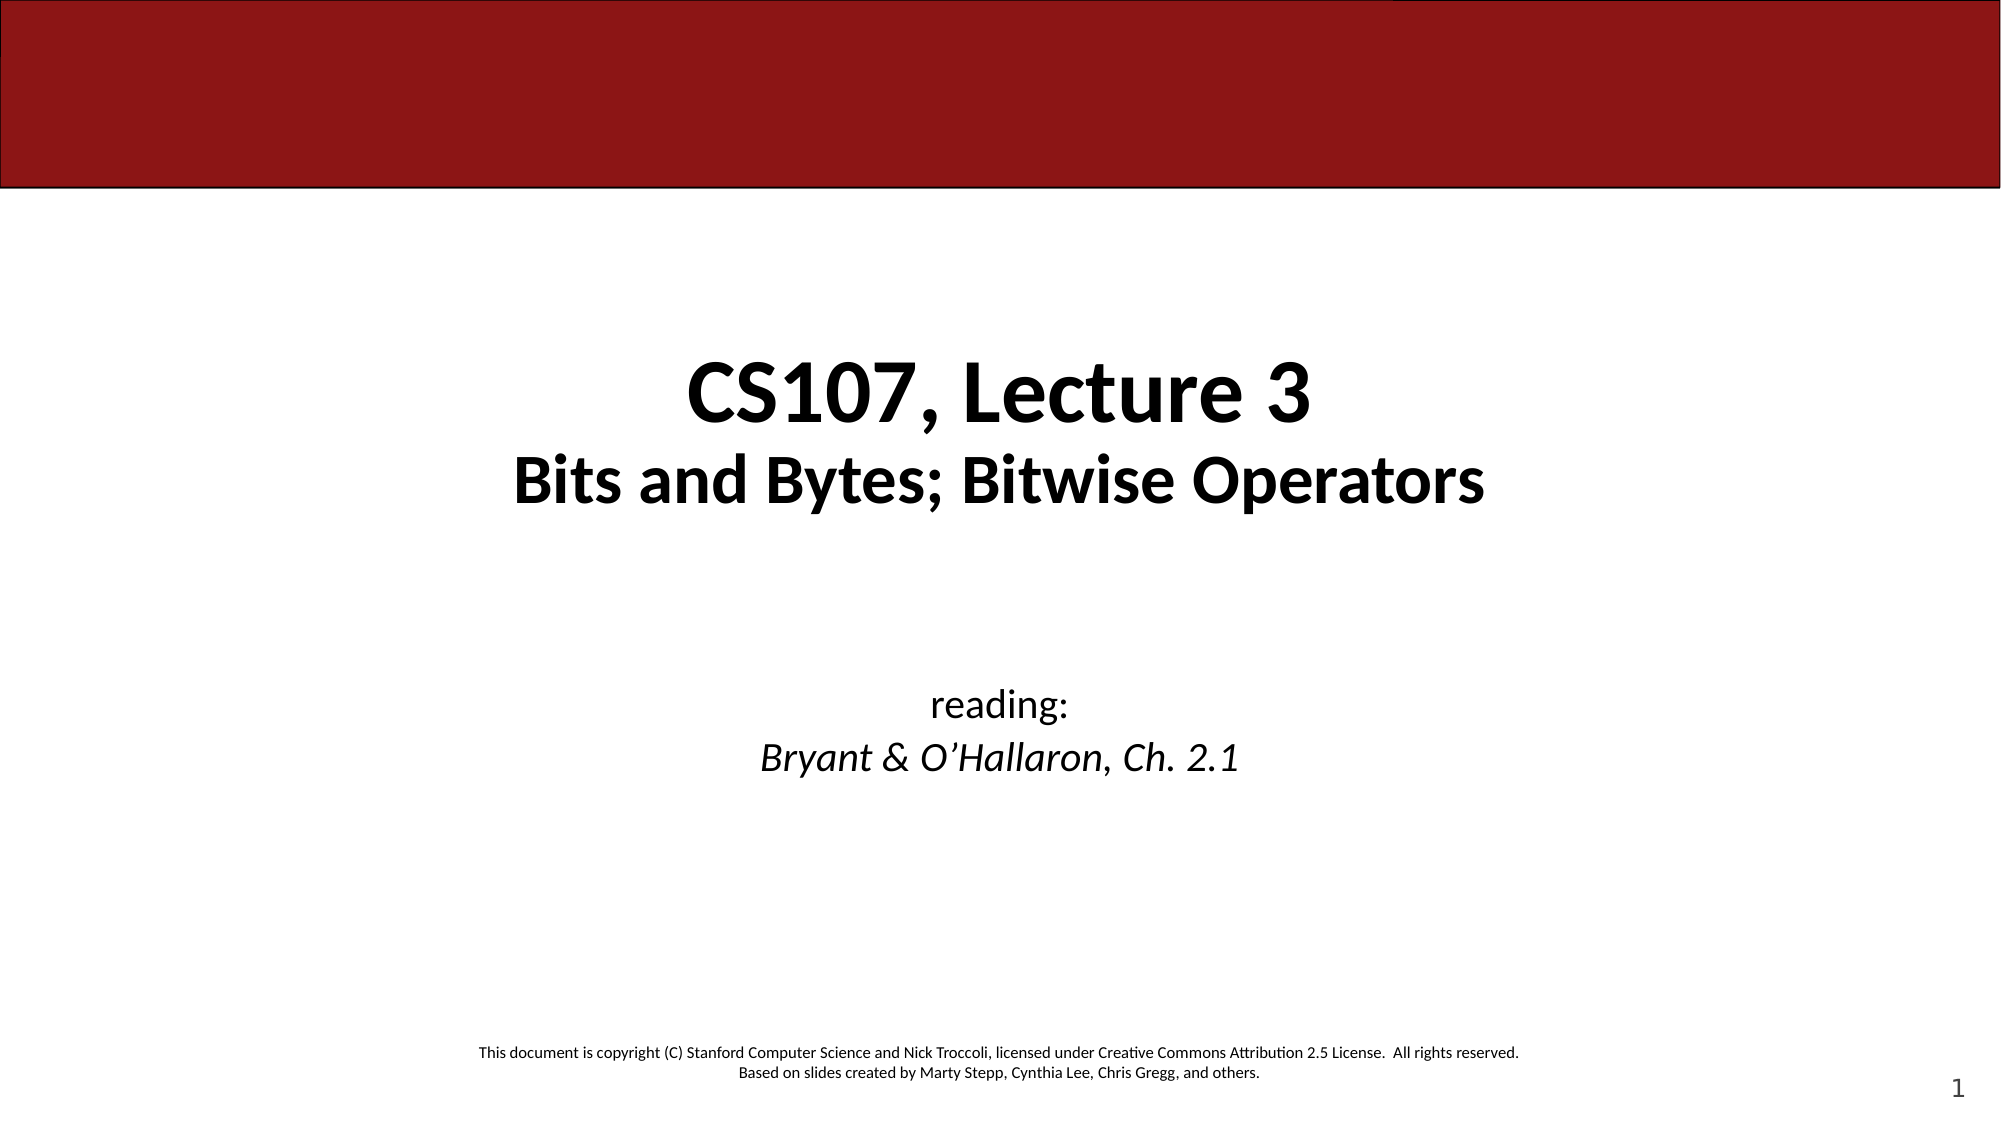

# CS107, Lecture 3 Bits and Bytes; Bitwise Operators
reading:
Bryant & O’Hallaron, Ch. 2.1